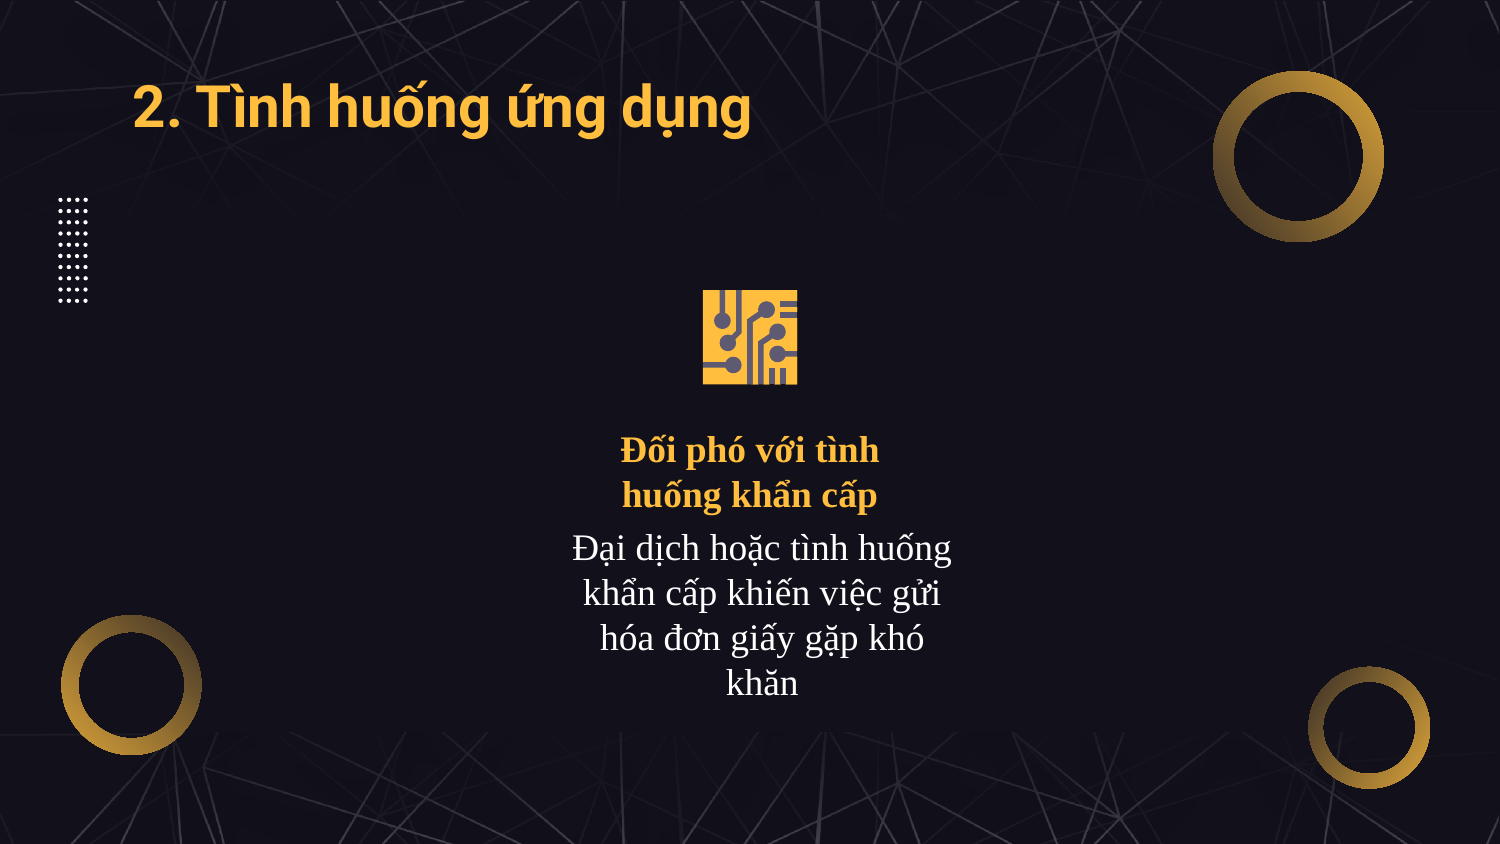

2. Tình huống ứng dụng

Đối phó với tình huống khẩn cấp
Đại dịch hoặc tình huống khẩn cấp khiến việc gửi hóa đơn giấy gặp khó khăn